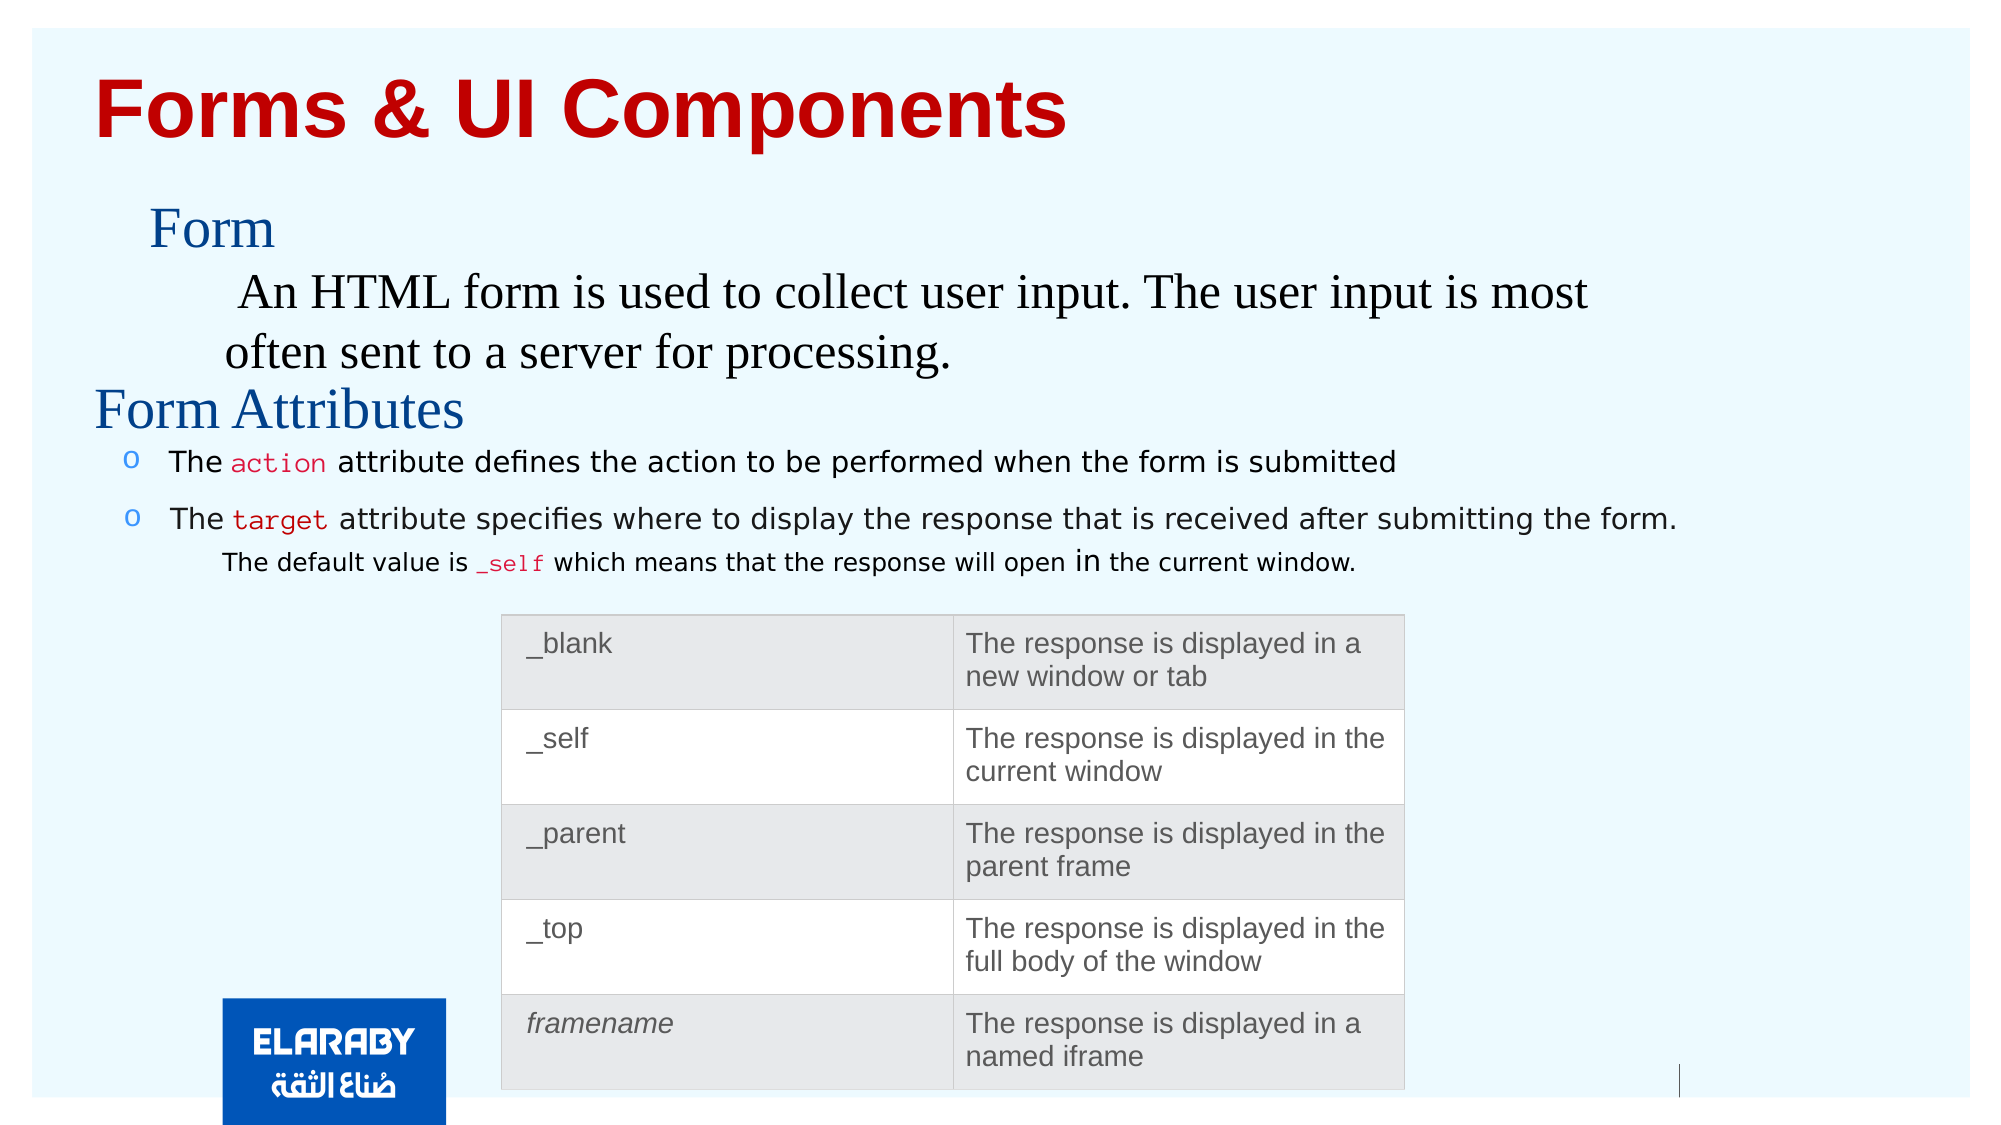

# Forms & UI Components
Form
 An HTML form is used to collect user input. The user input is most often sent to a server for processing.
Form Attributes

The action attribute defines the action to be performed when the form is submitted
The target attribute specifies where to display the response that is received after submitting the form.
The default value is _self which means that the response will open in the current window.
| \_blank | The response is displayed in a new window or tab |
| --- | --- |
| \_self | The response is displayed in the current window |
| \_parent | The response is displayed in the parent frame |
| \_top | The response is displayed in the full body of the window |
| framename | The response is displayed in a named iframe |